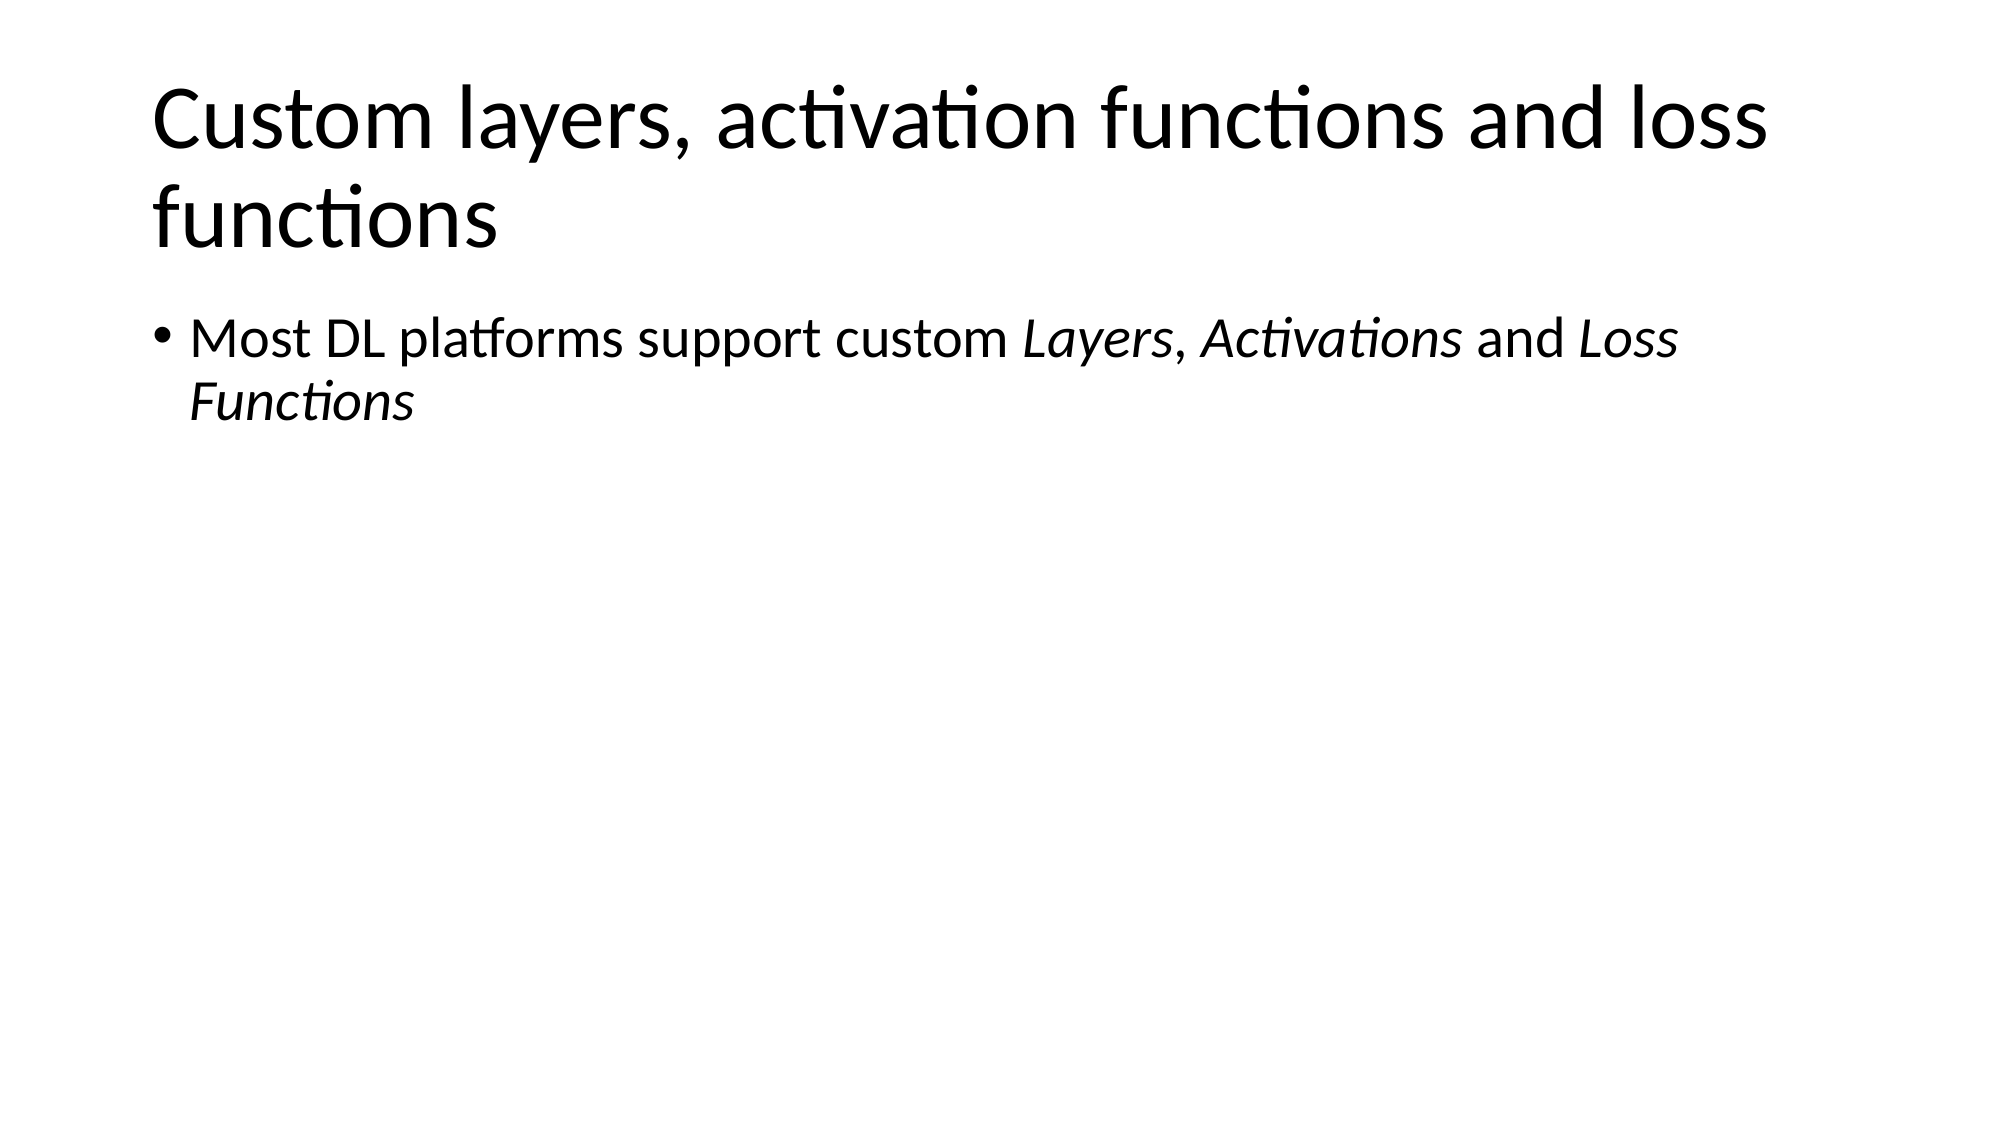

# Custom layers, activation functions and loss functions
Most DL platforms support custom Layers, Activations and Loss Functions